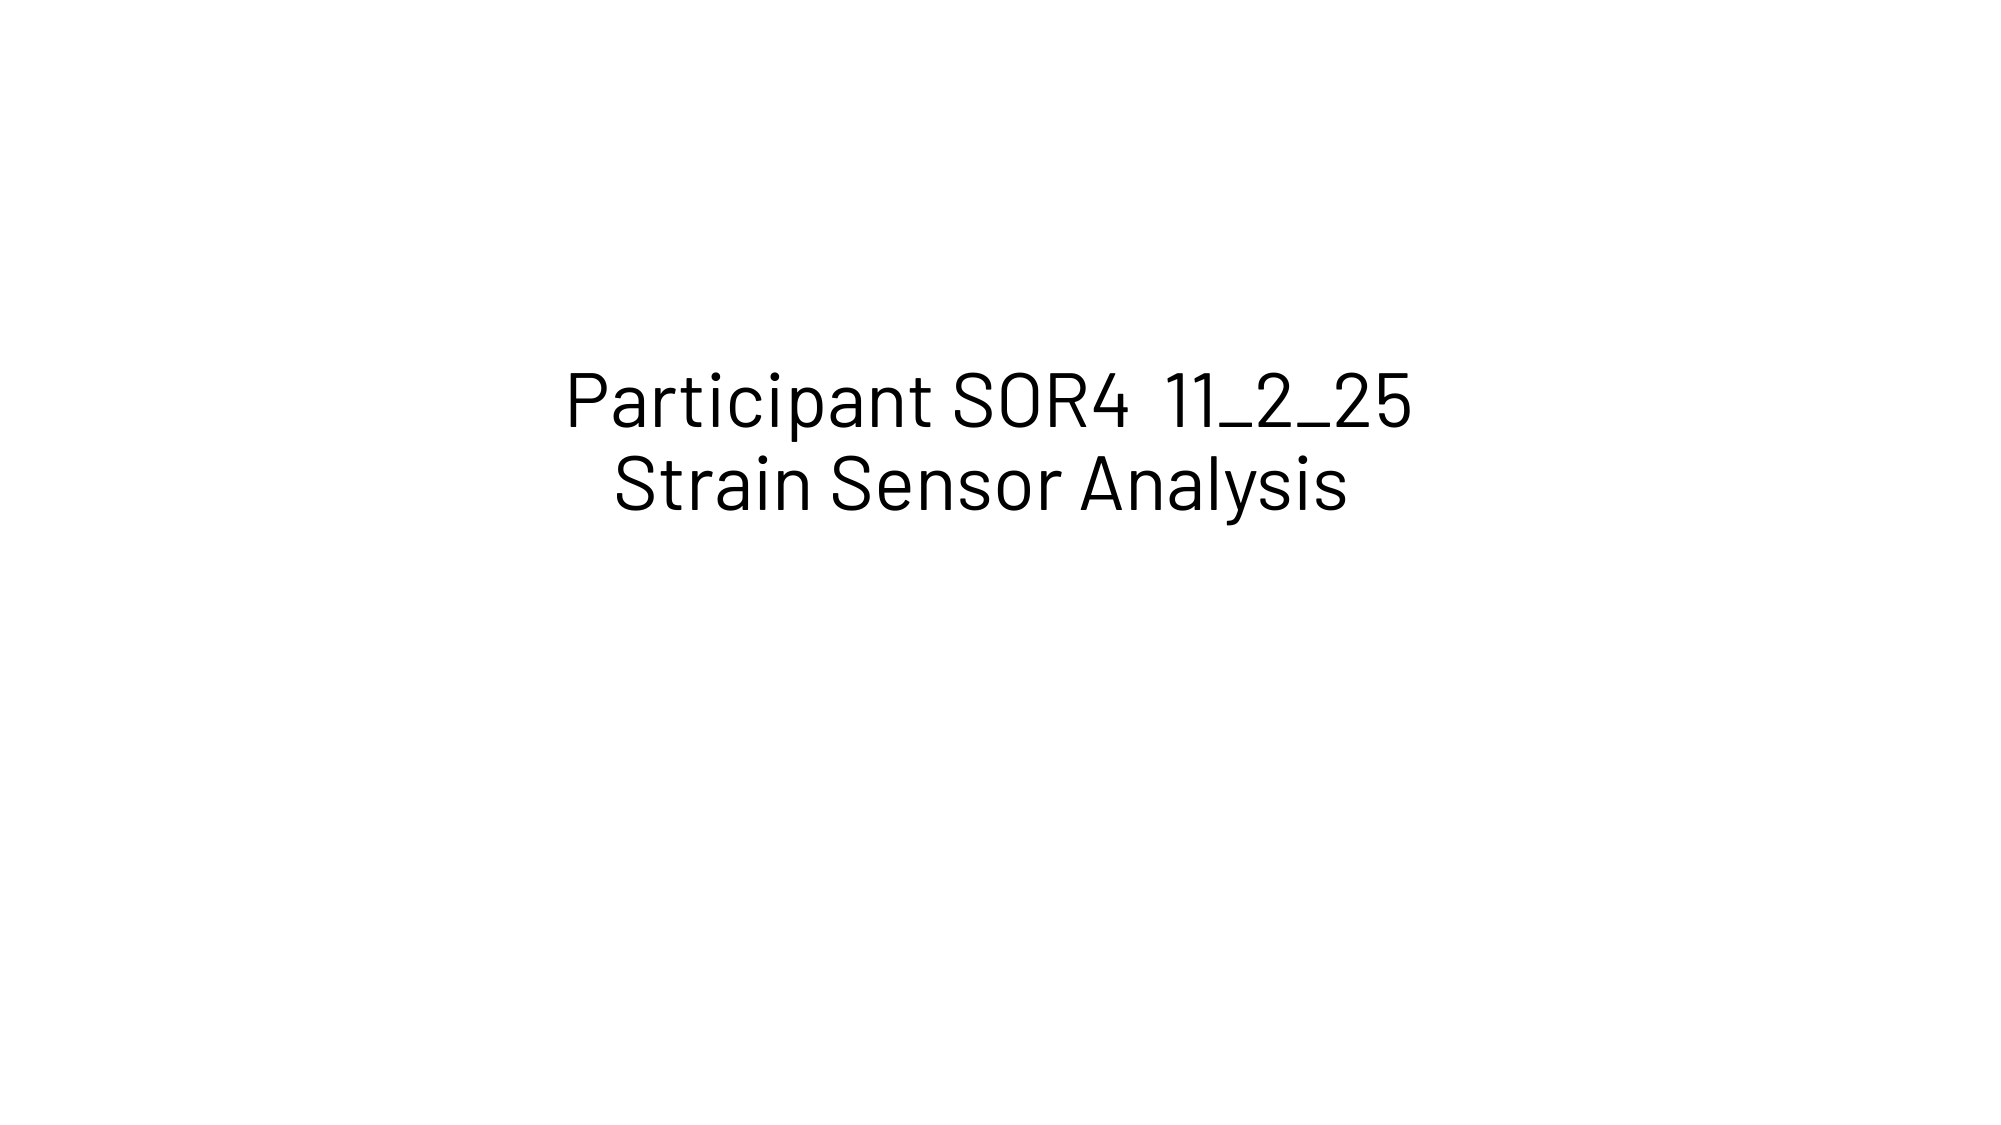

# Participant SOR4  11_2_25 Strain Sensor Analysis